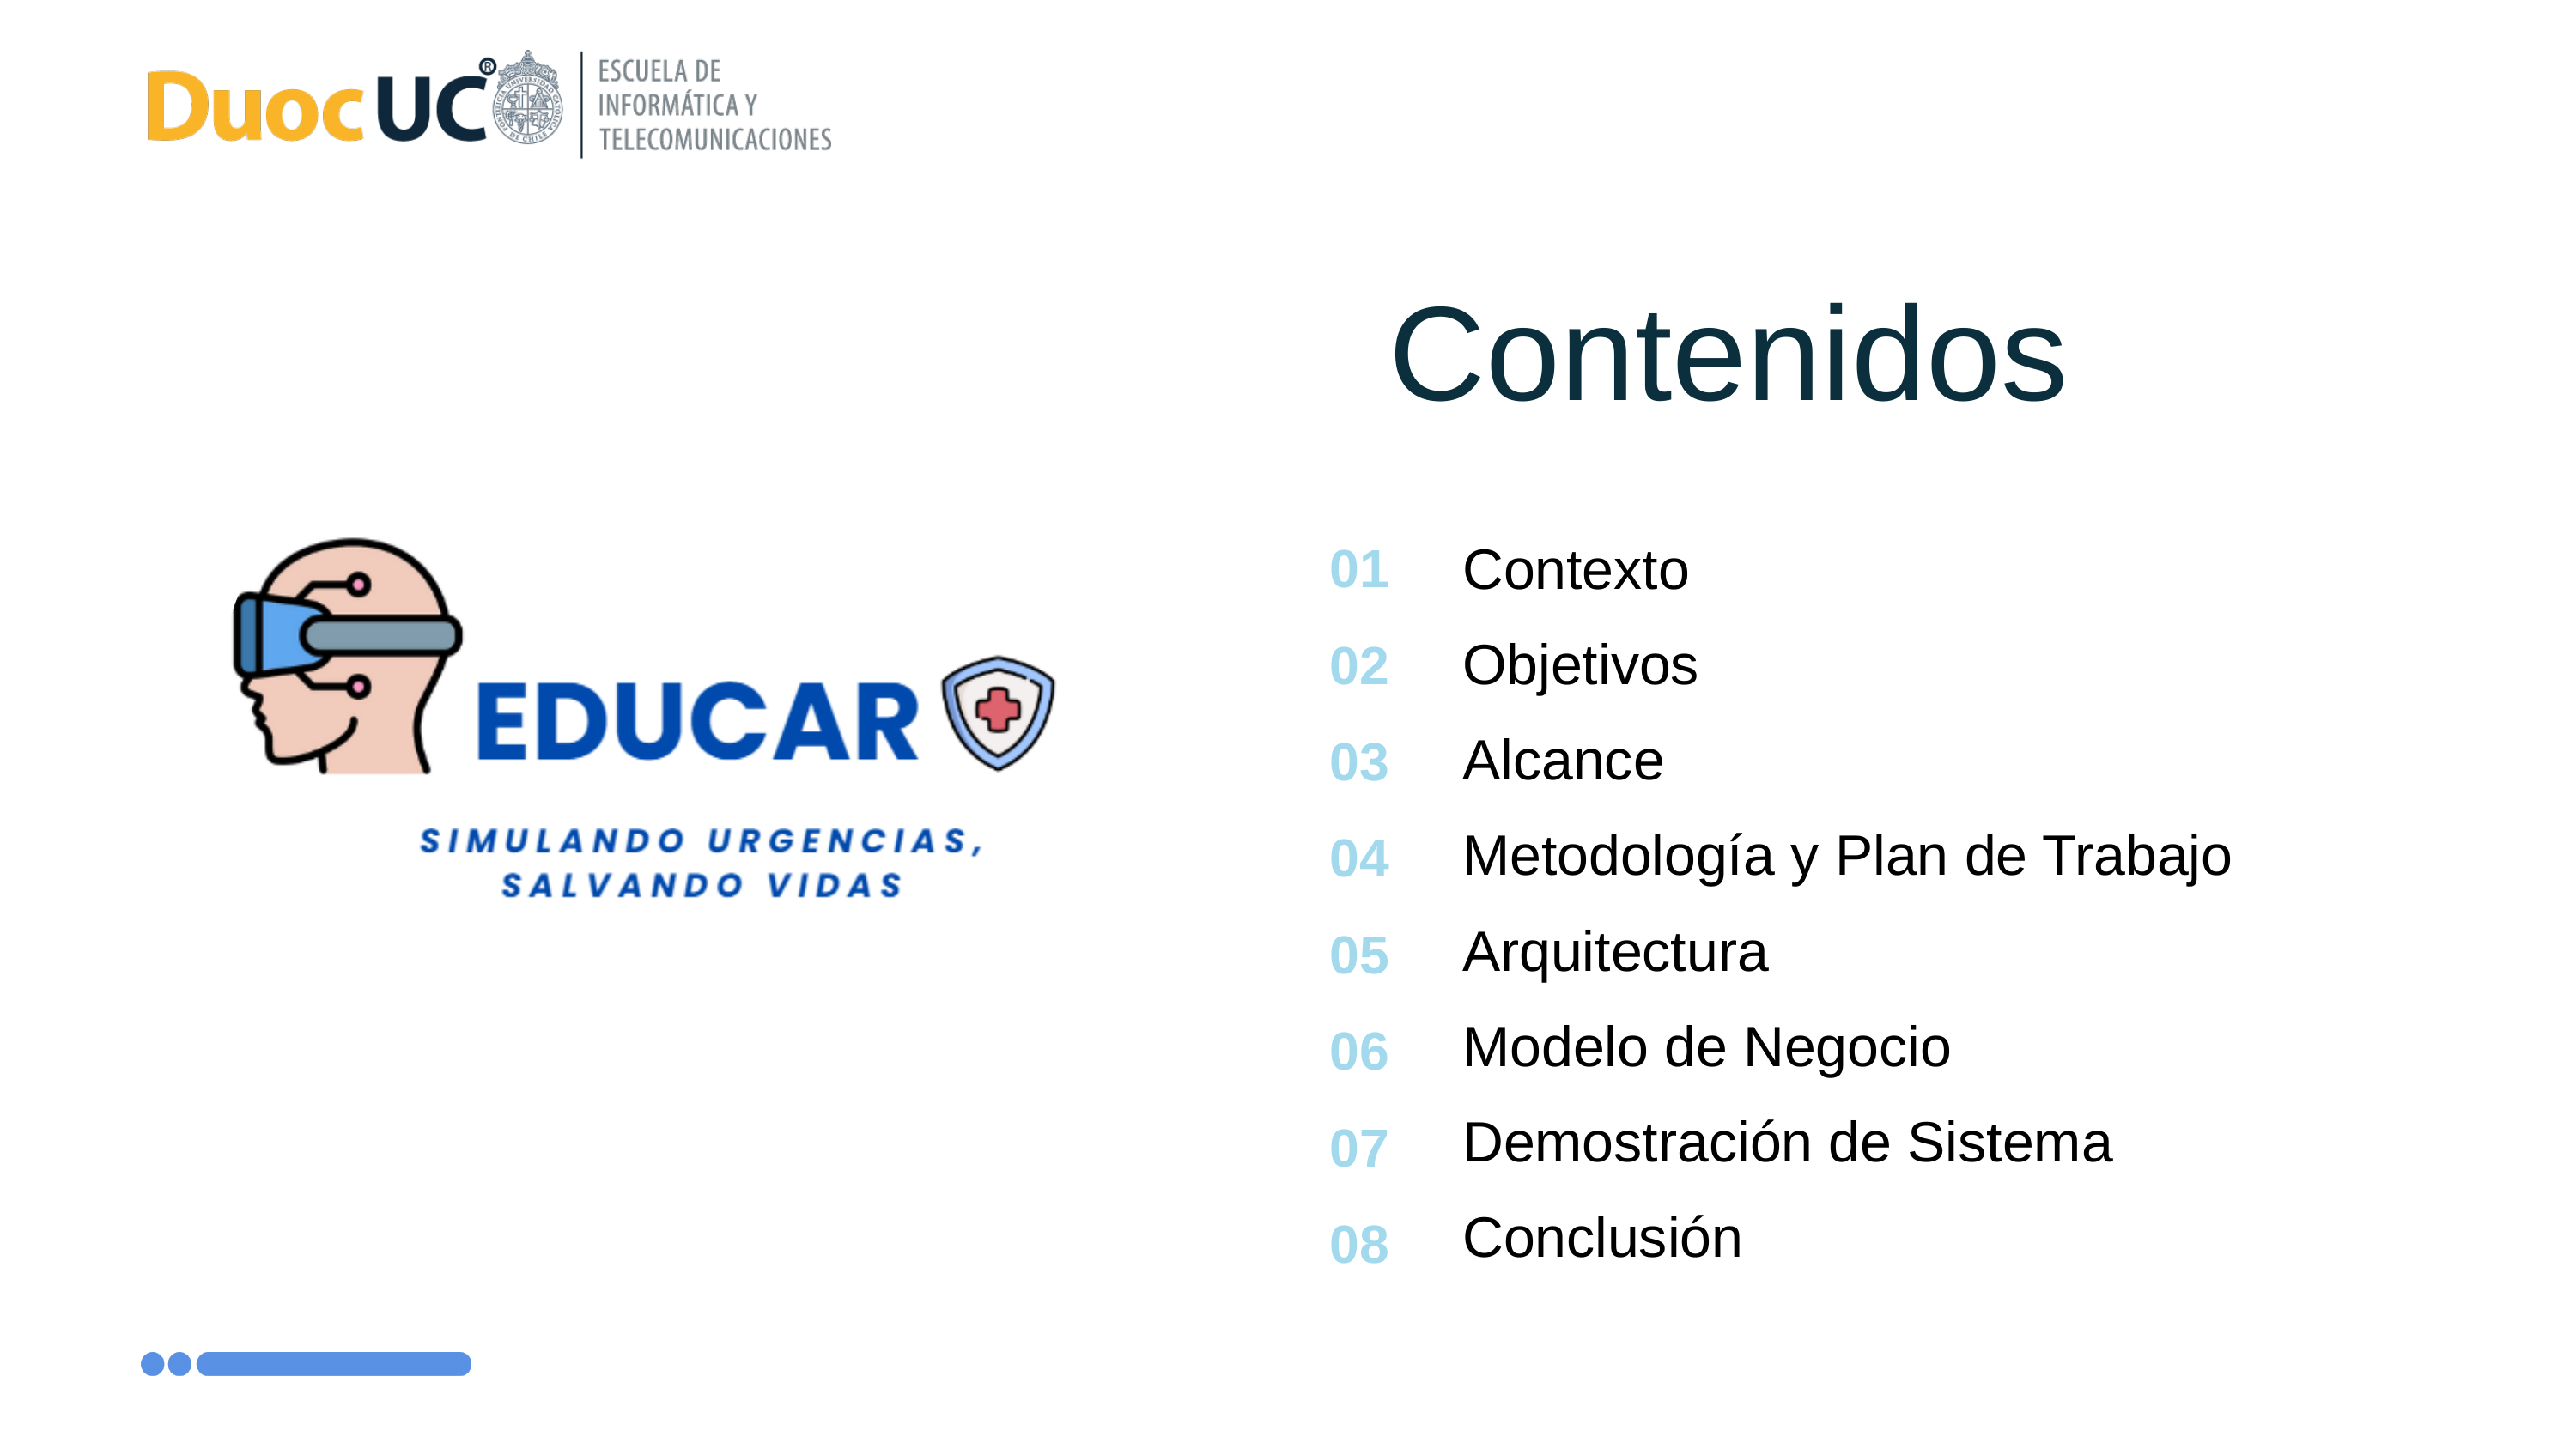

Contenidos

01
02
03
04
05
06
07
08

Contexto
Objetivos
Alcance
Metodología y Plan de Trabajo
Arquitectura
Modelo de Negocio
Demostración de Sistema
Conclusión